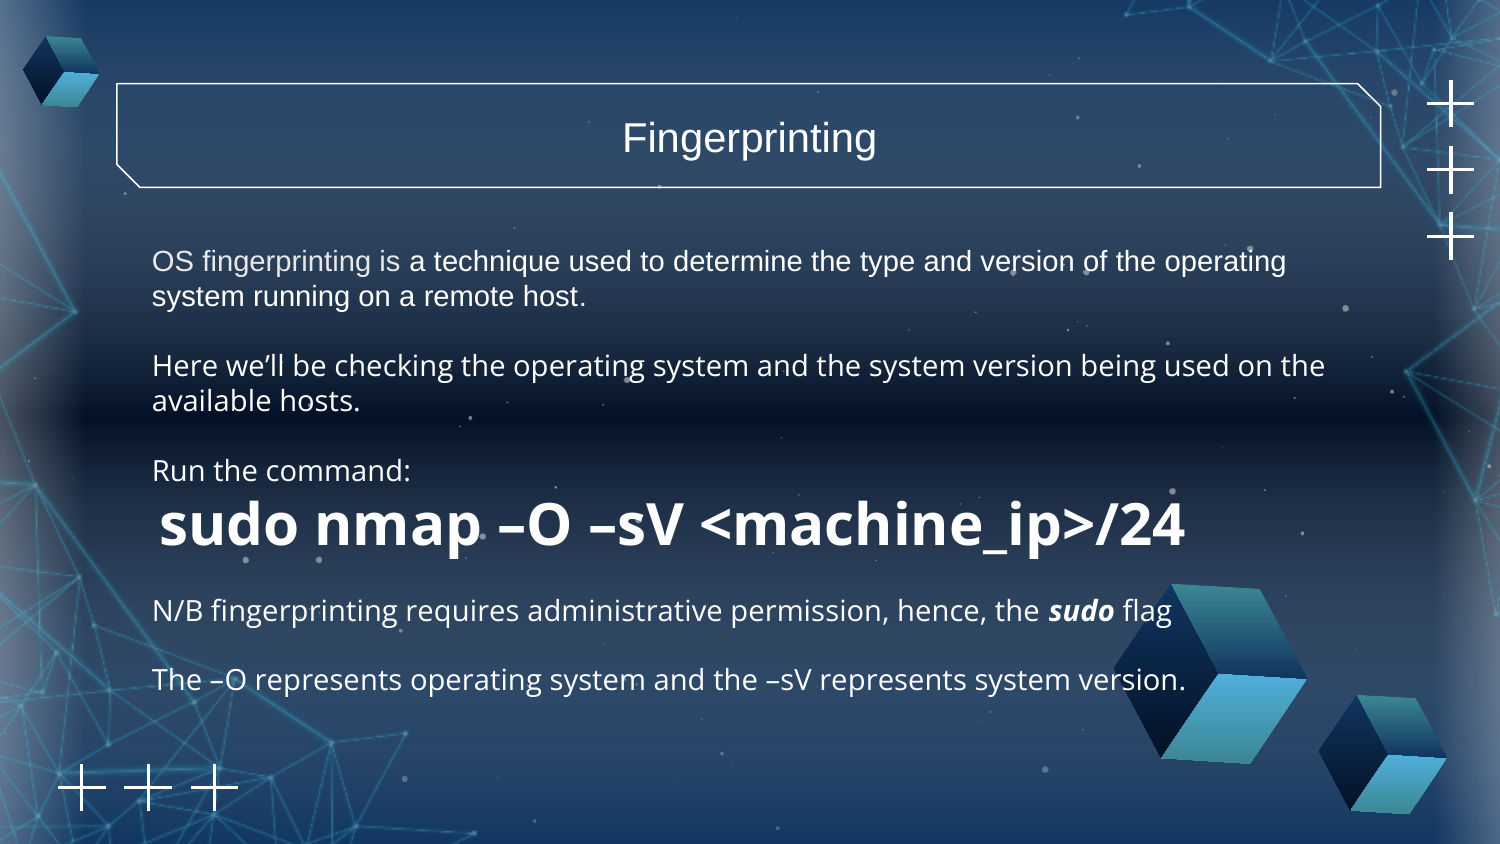

Fingerprinting
OS fingerprinting is a technique used to determine the type and version of the operating system running on a remote host.

Here we’ll be checking the operating system and the system version being used on the available hosts.

Run the command:
 sudo nmap –O –sV <machine_ip>/24

N/B fingerprinting requires administrative permission, hence, the sudo flag

The –O represents operating system and the –sV represents system version.